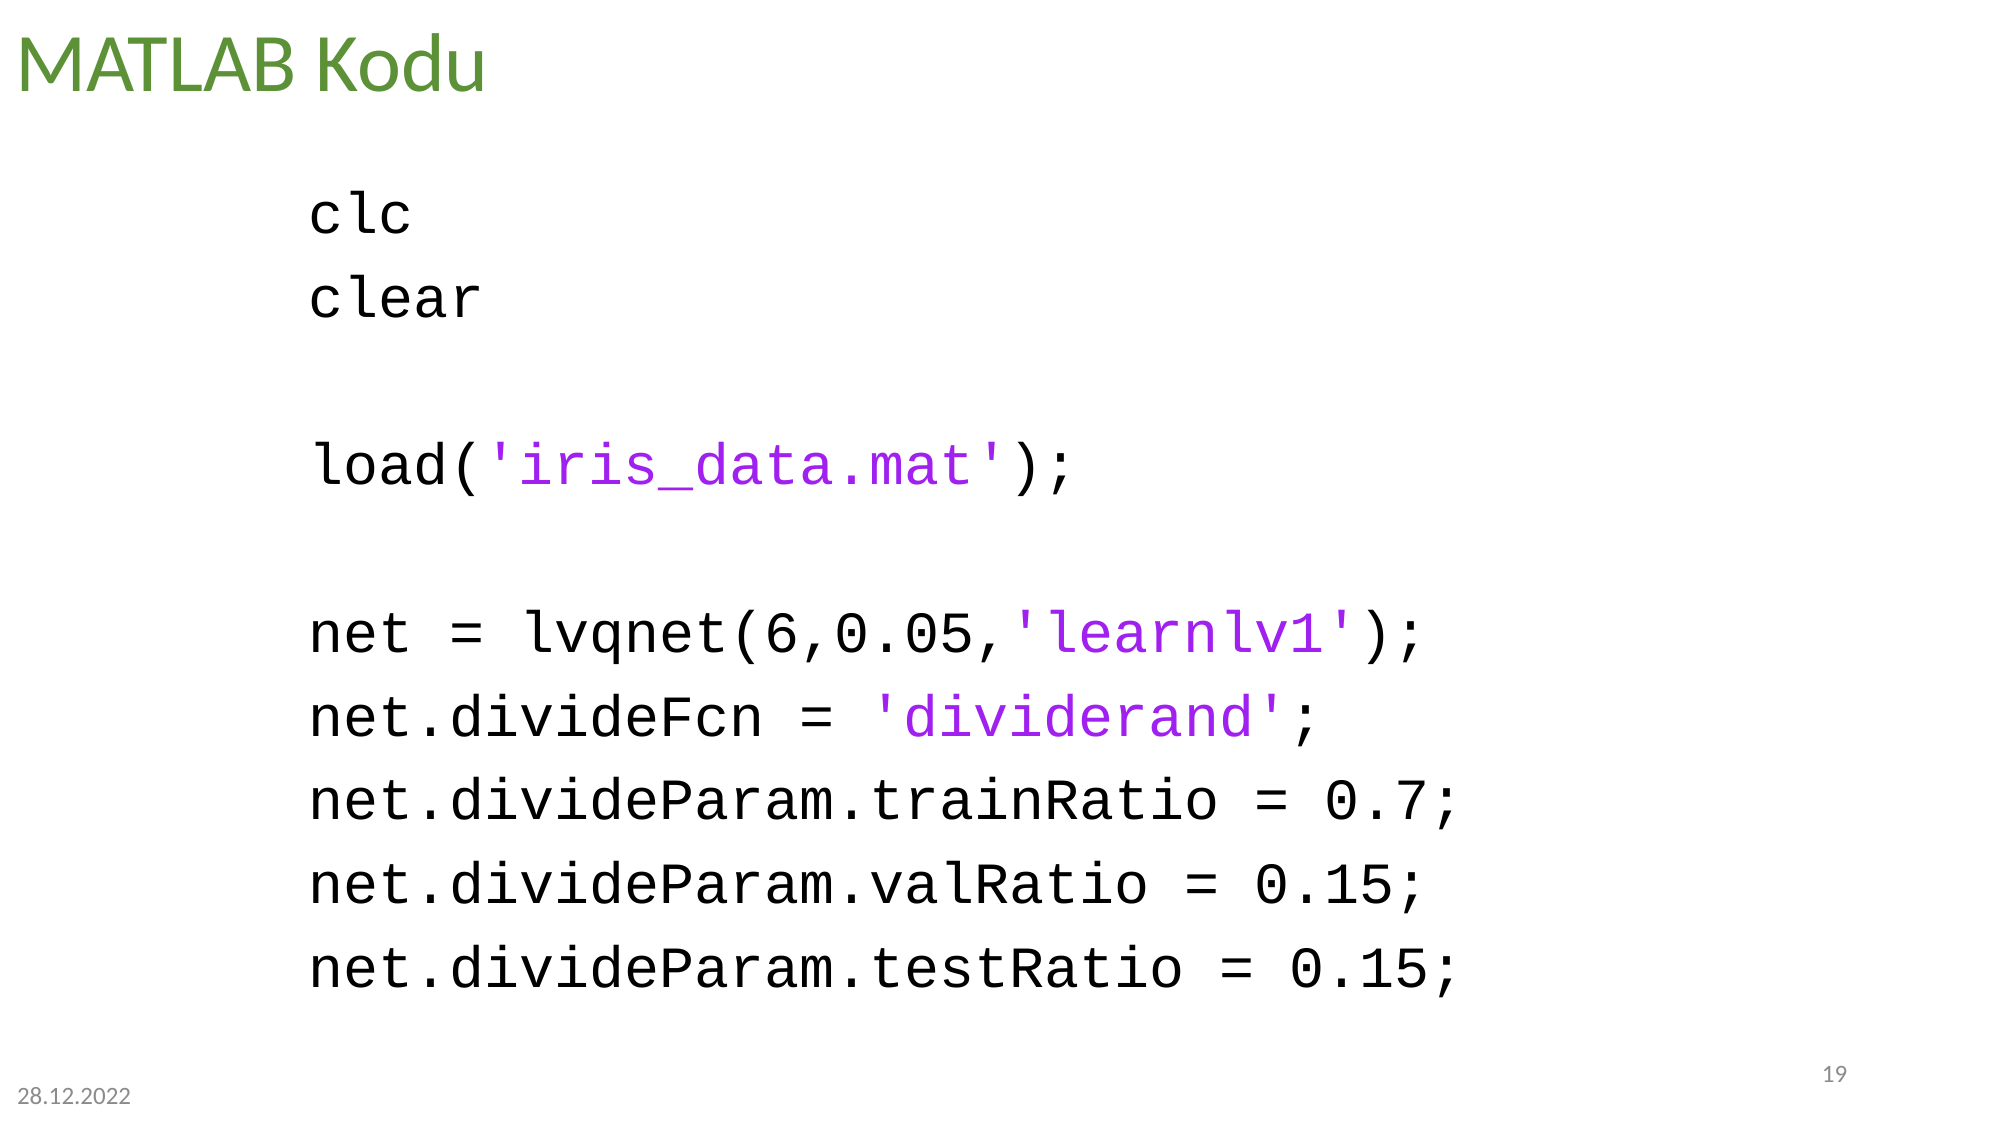

# MATLAB Kodu
clc
clear

load('iris_data.mat');

net = lvqnet(6,0.05,'learnlv1');
net.divideFcn = 'dividerand';
net.divideParam.trainRatio = 0.7;
net.divideParam.valRatio = 0.15;
net.divideParam.testRatio = 0.15;

19
28.12.2022